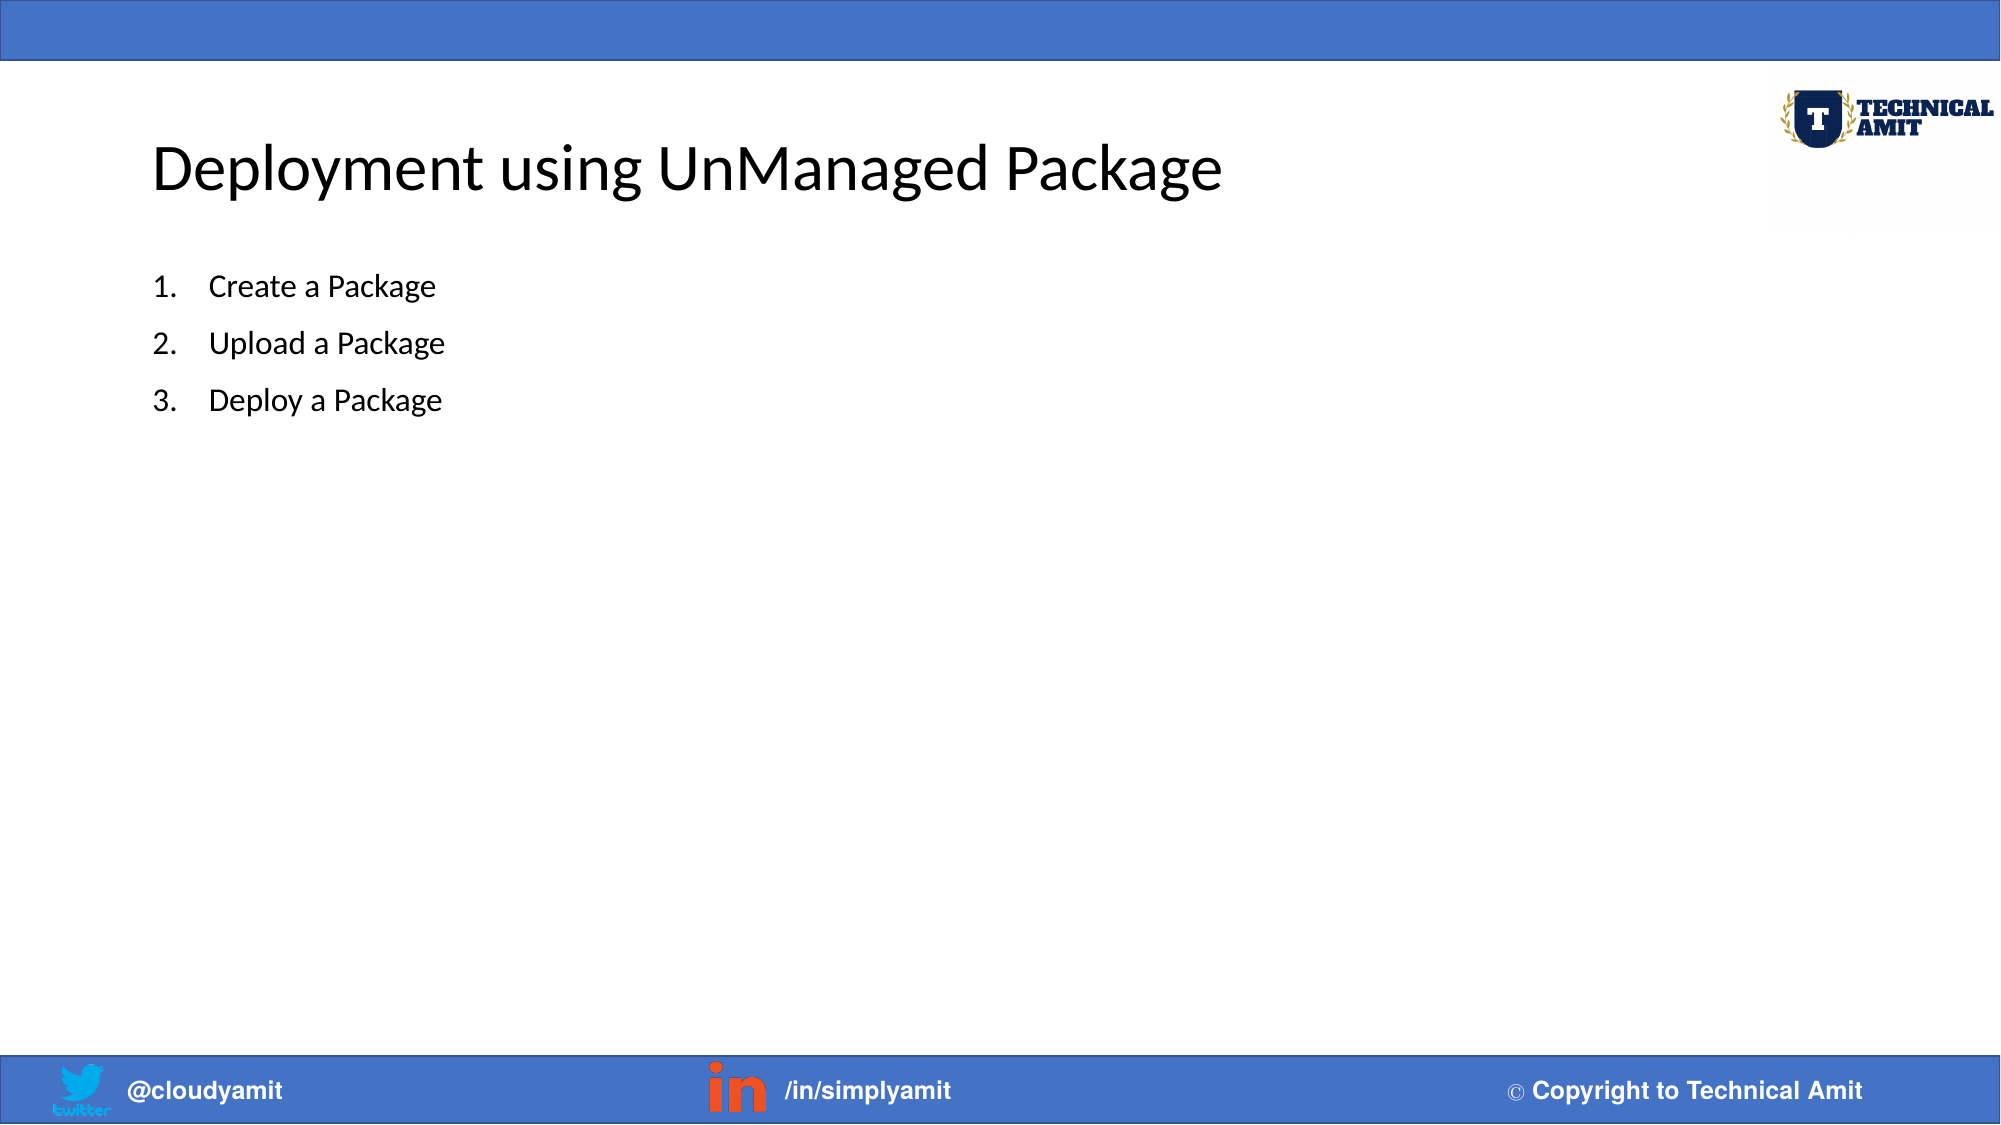

# Deployment using UnManaged Package
Create a Package
Upload a Package
Deploy a Package